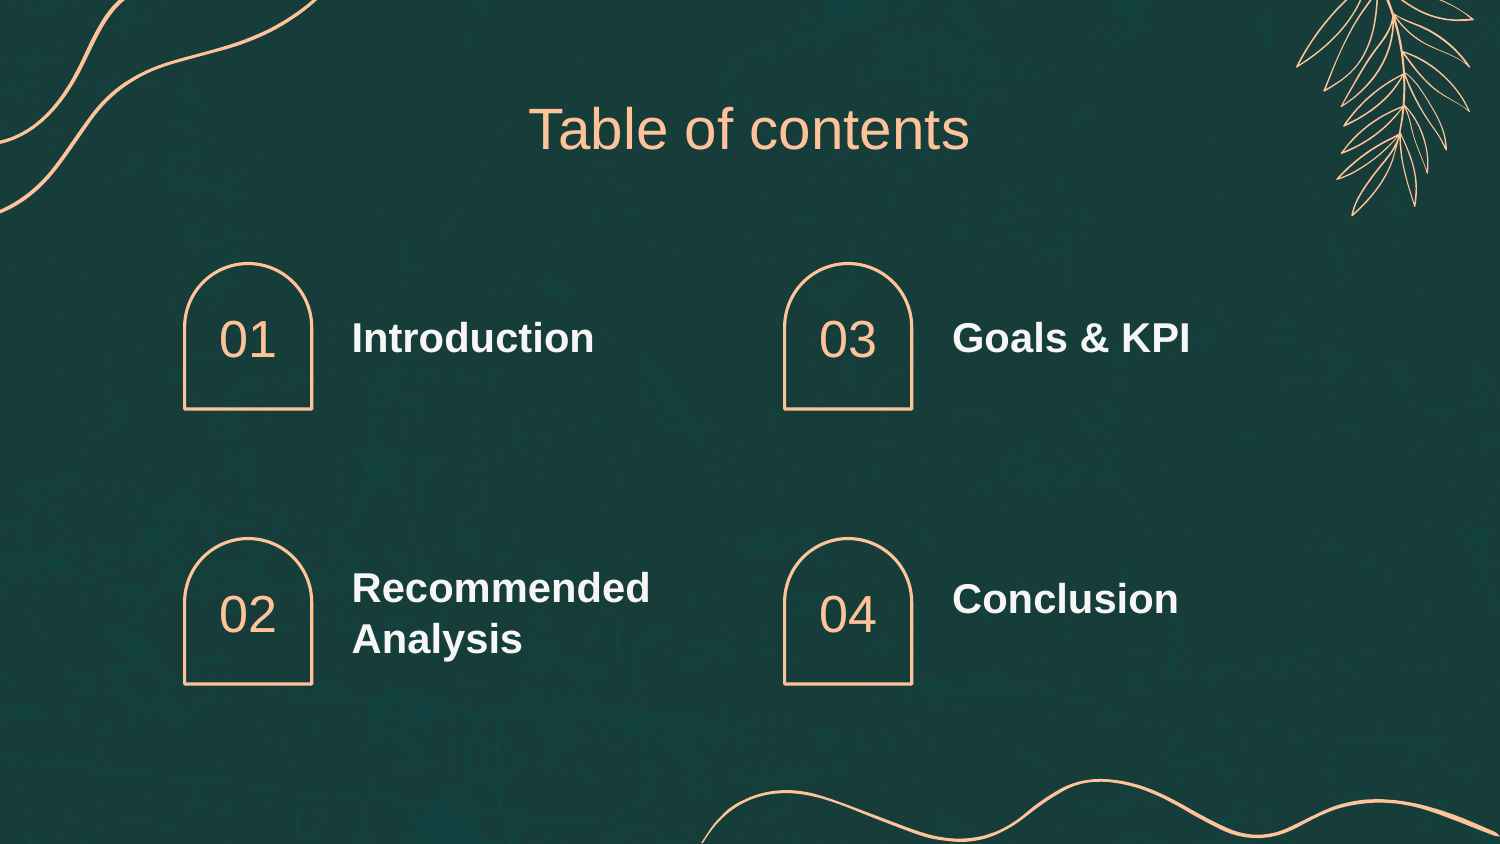

Table of contents

# Introduction
03
Goals & KPI
01

02
04
Recommended Analysis
Conclusion